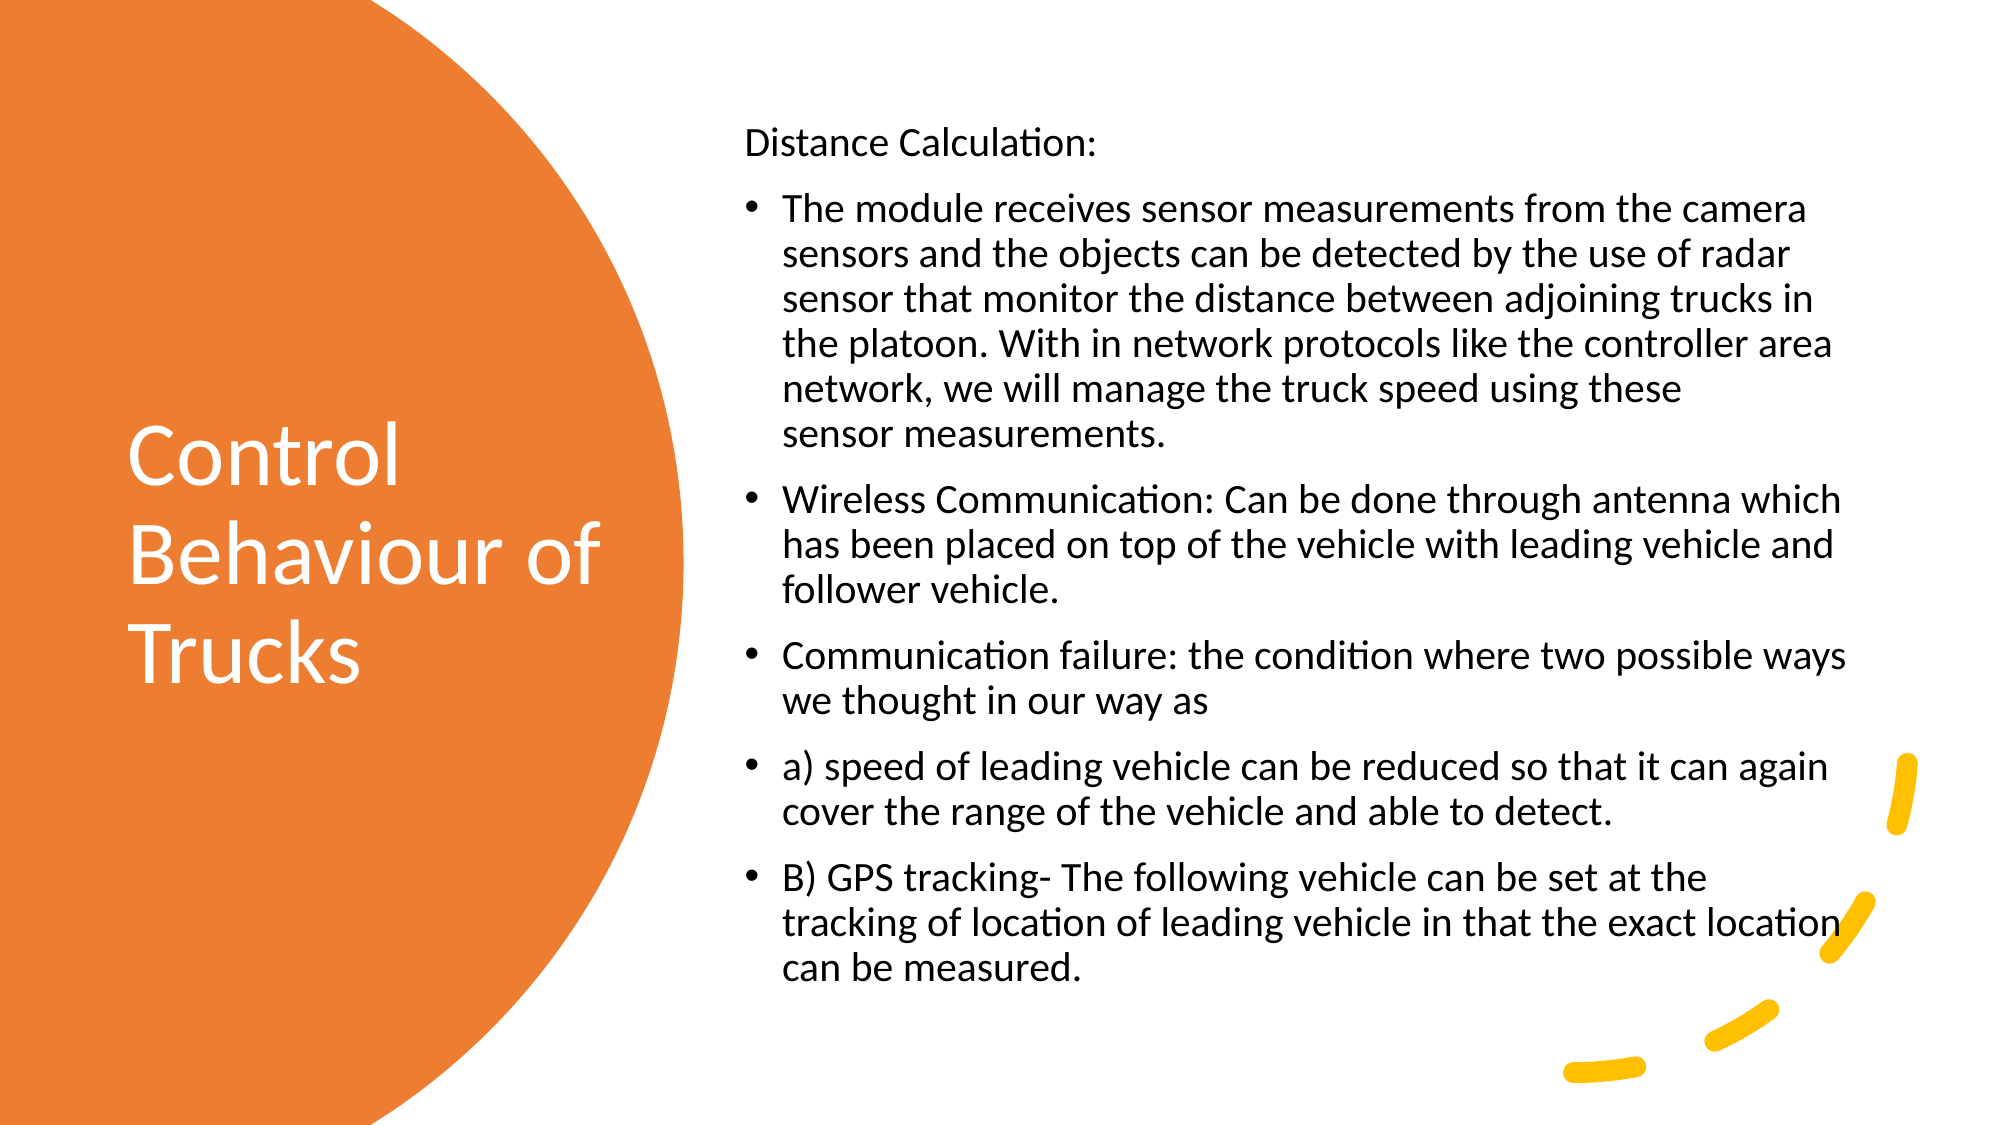

Distance Calculation:
The module receives sensor measurements from the camera sensors and the objects can be detected by the use of radar sensor that monitor the distance between adjoining trucks in the platoon. With in network protocols like the controller area network, we will manage the truck speed using these sensor measurements.
Wireless Communication: Can be done through antenna which has been placed on top of the vehicle with leading vehicle and follower vehicle.
Communication failure: the condition where two possible ways we thought in our way as
a) speed of leading vehicle can be reduced so that it can again cover the range of the vehicle and able to detect.
B) GPS tracking- The following vehicle can be set at the tracking of location of leading vehicle in that the exact location can be measured.
# Control Behaviour of Trucks